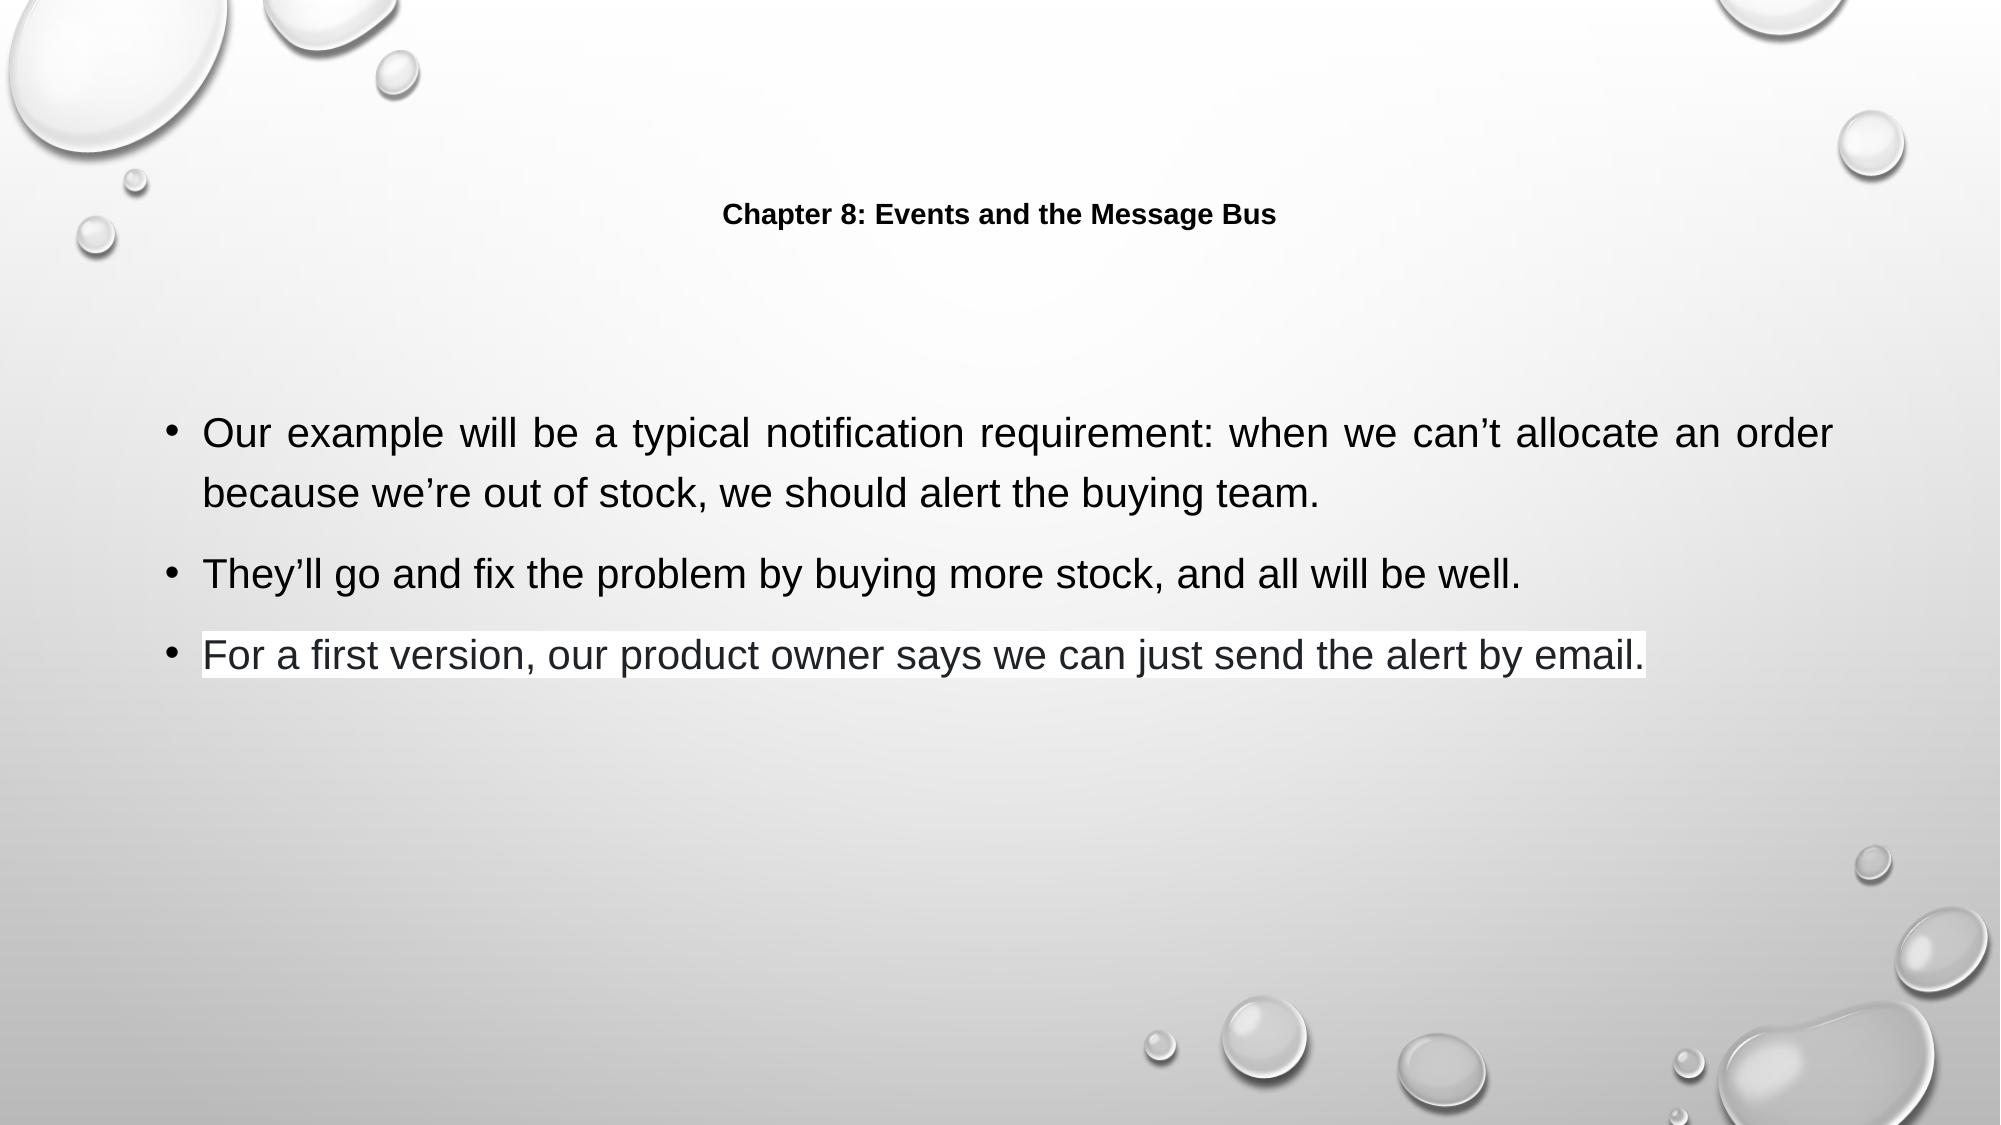

# Chapter 8: Events and the Message Bus
Our example will be a typical notification requirement: when we can’t allocate an order because we’re out of stock, we should alert the buying team.
They’ll go and fix the problem by buying more stock, and all will be well.
For a first version, our product owner says we can just send the alert by email.